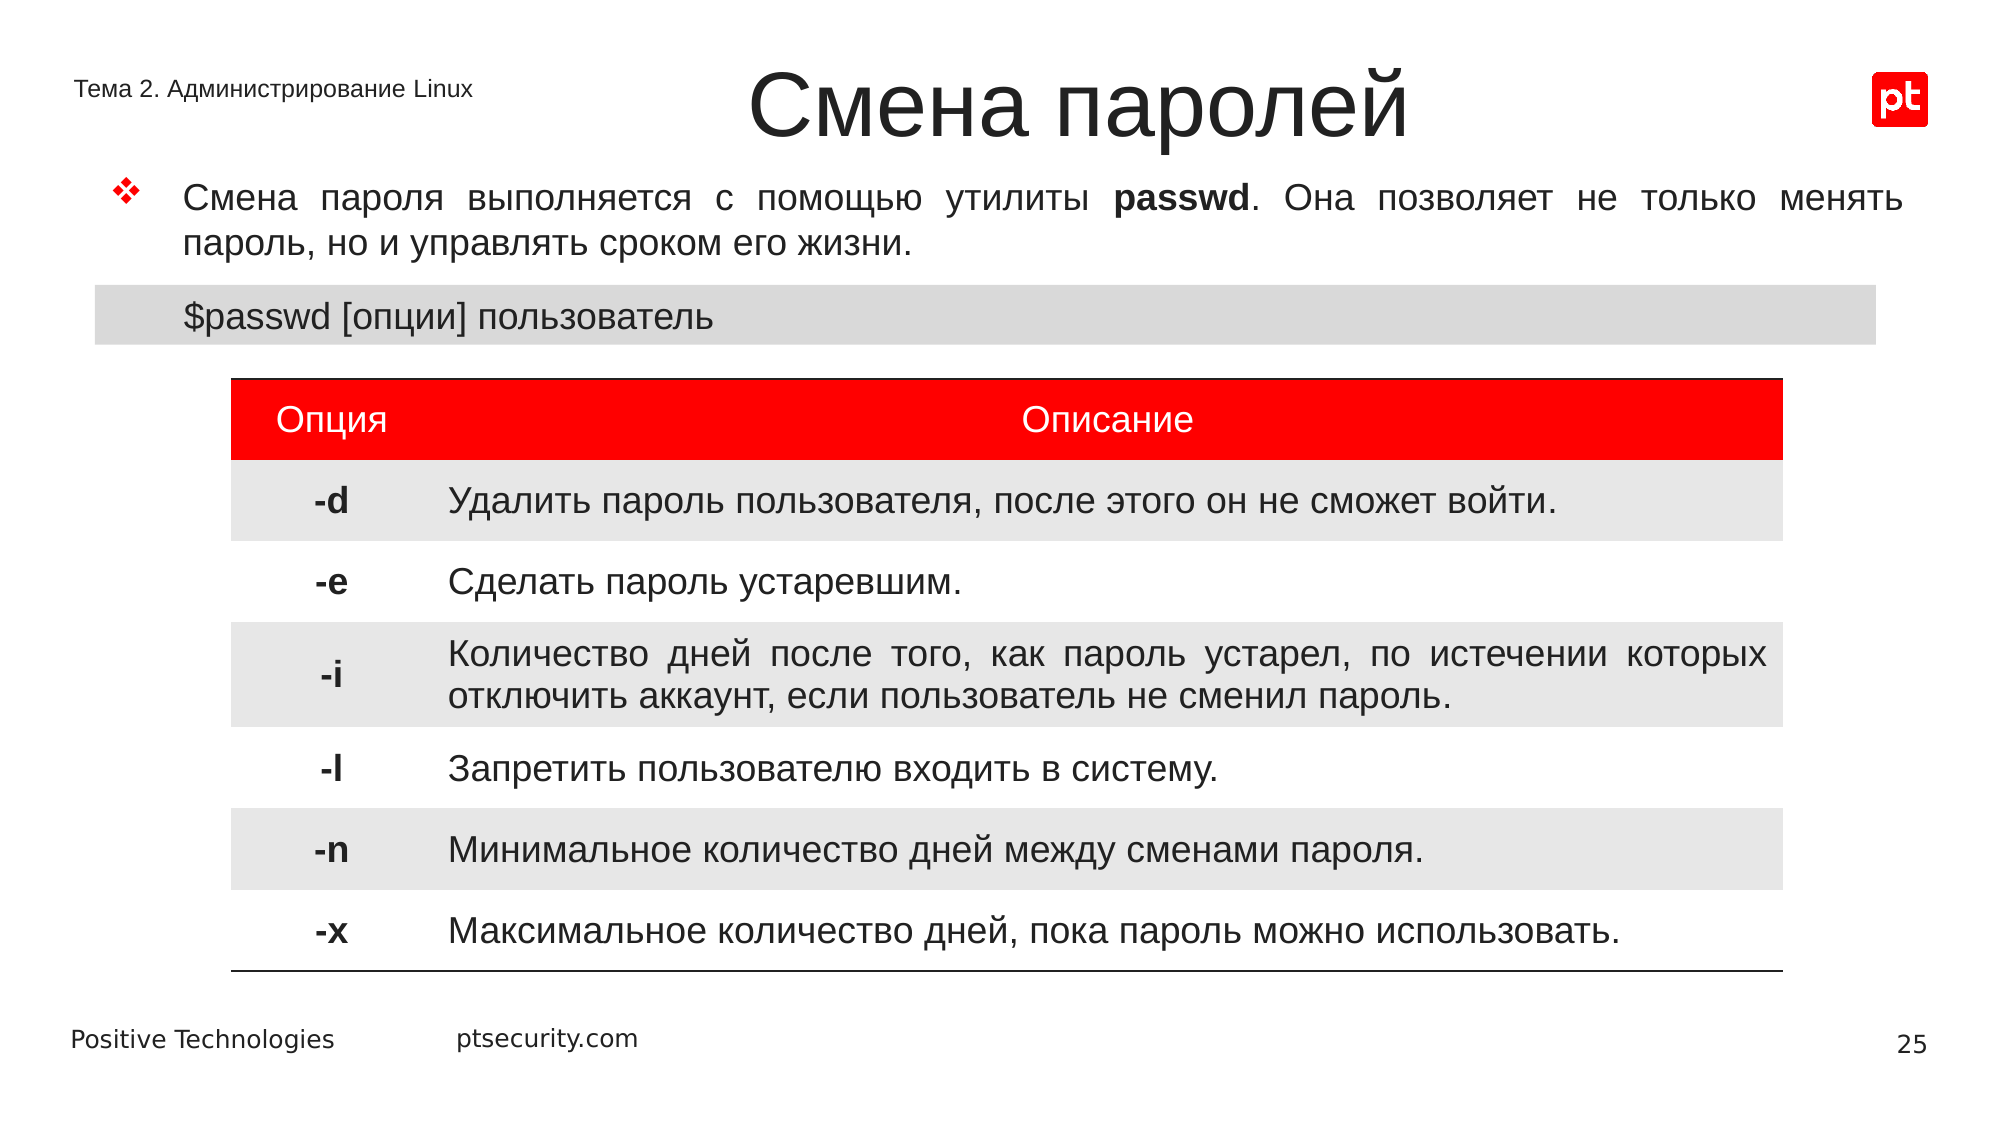

Смена паролей
Тема 2. Администрирование Linux
Смена пароля выполняется с помощью утилиты passwd. Она позволяет не только менять пароль, но и управлять сроком его жизни.
$passwd [опции] пользователь
| Опция | Описание |
| --- | --- |
| -d | Удалить пароль пользователя, после этого он не сможет войти. |
| -e | Сделать пароль устаревшим. |
| -i | Количество дней после того, как пароль устарел, по истечении которых отключить аккаунт, если пользователь не сменил пароль. |
| -l | Запретить пользователю входить в систему. |
| -n | Минимальное количество дней между сменами пароля. |
| -x | Максимальное количество дней, пока пароль можно использовать. |
25